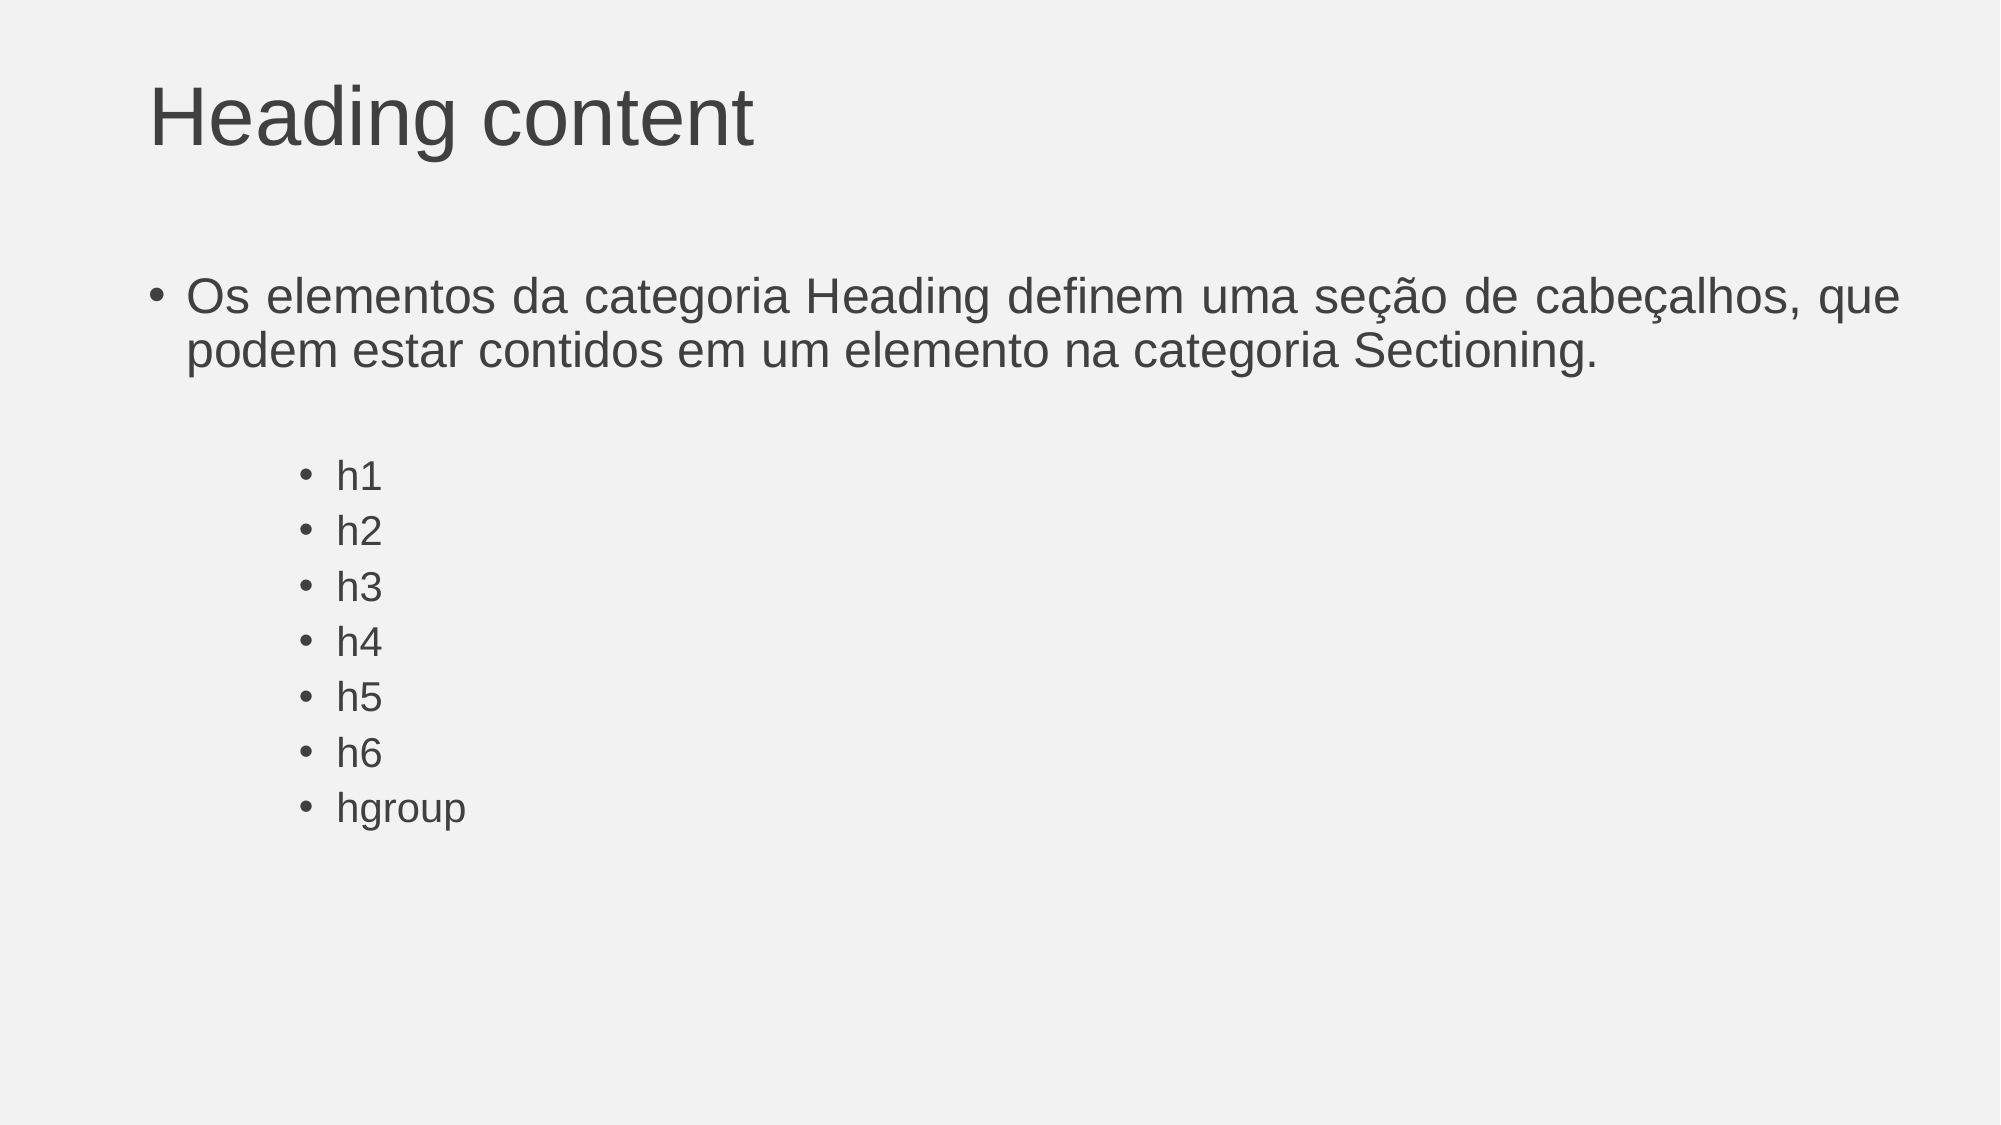

# Heading content
Os elementos da categoria Heading definem uma seção de cabeçalhos, que podem estar contidos em um elemento na categoria Sectioning.

h1
h2
h3
h4
h5
h6
hgroup